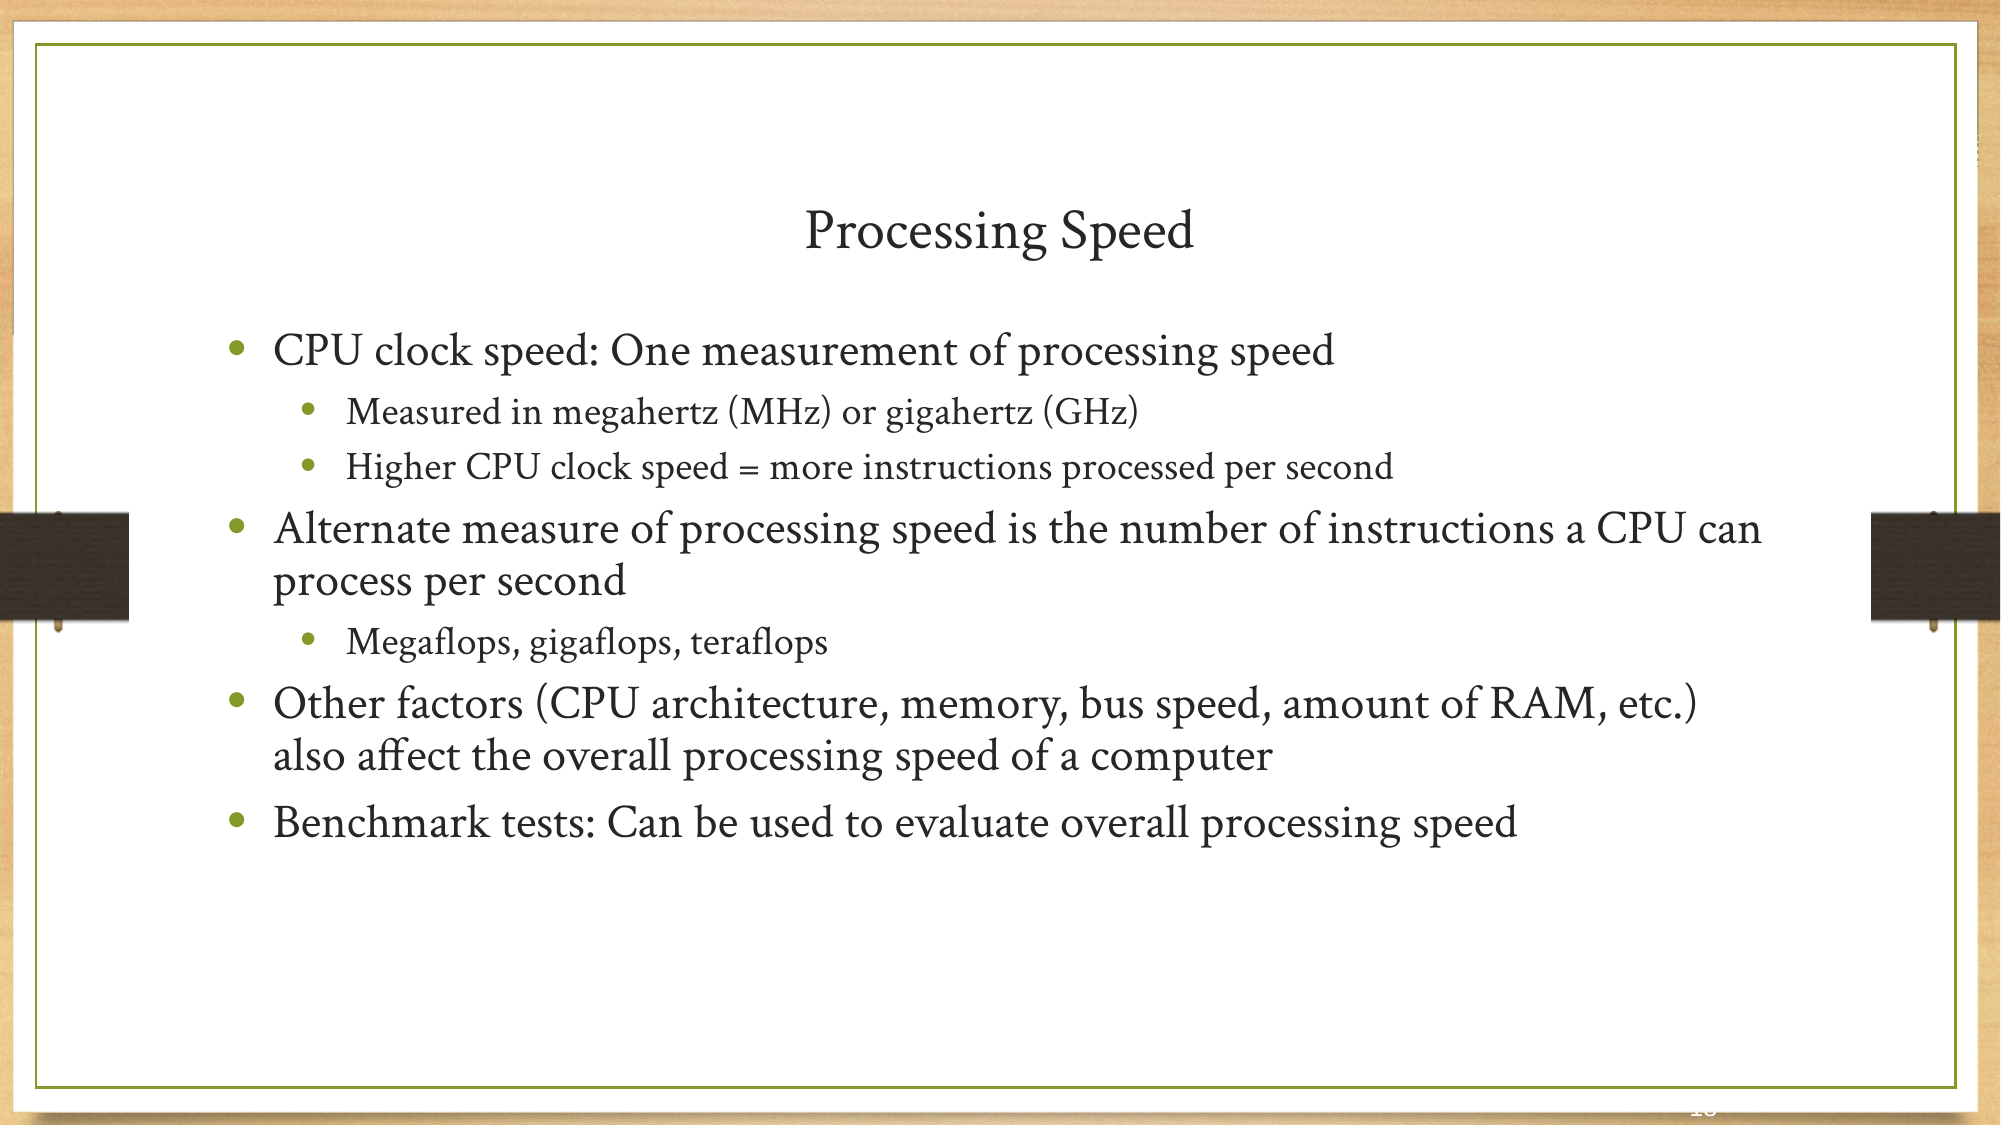

Processing Speed
CPU clock speed: One measurement of processing speed
Measured in megahertz (MHz) or gigahertz (GHz)
Higher CPU clock speed = more instructions processed per second
Alternate measure of processing speed is the number of instructions a CPU can process per second
Megaflops, gigaflops, teraflops
Other factors (CPU architecture, memory, bus speed, amount of RAM, etc.) also affect the overall processing speed of a computer
Benchmark tests: Can be used to evaluate overall processing speed
18